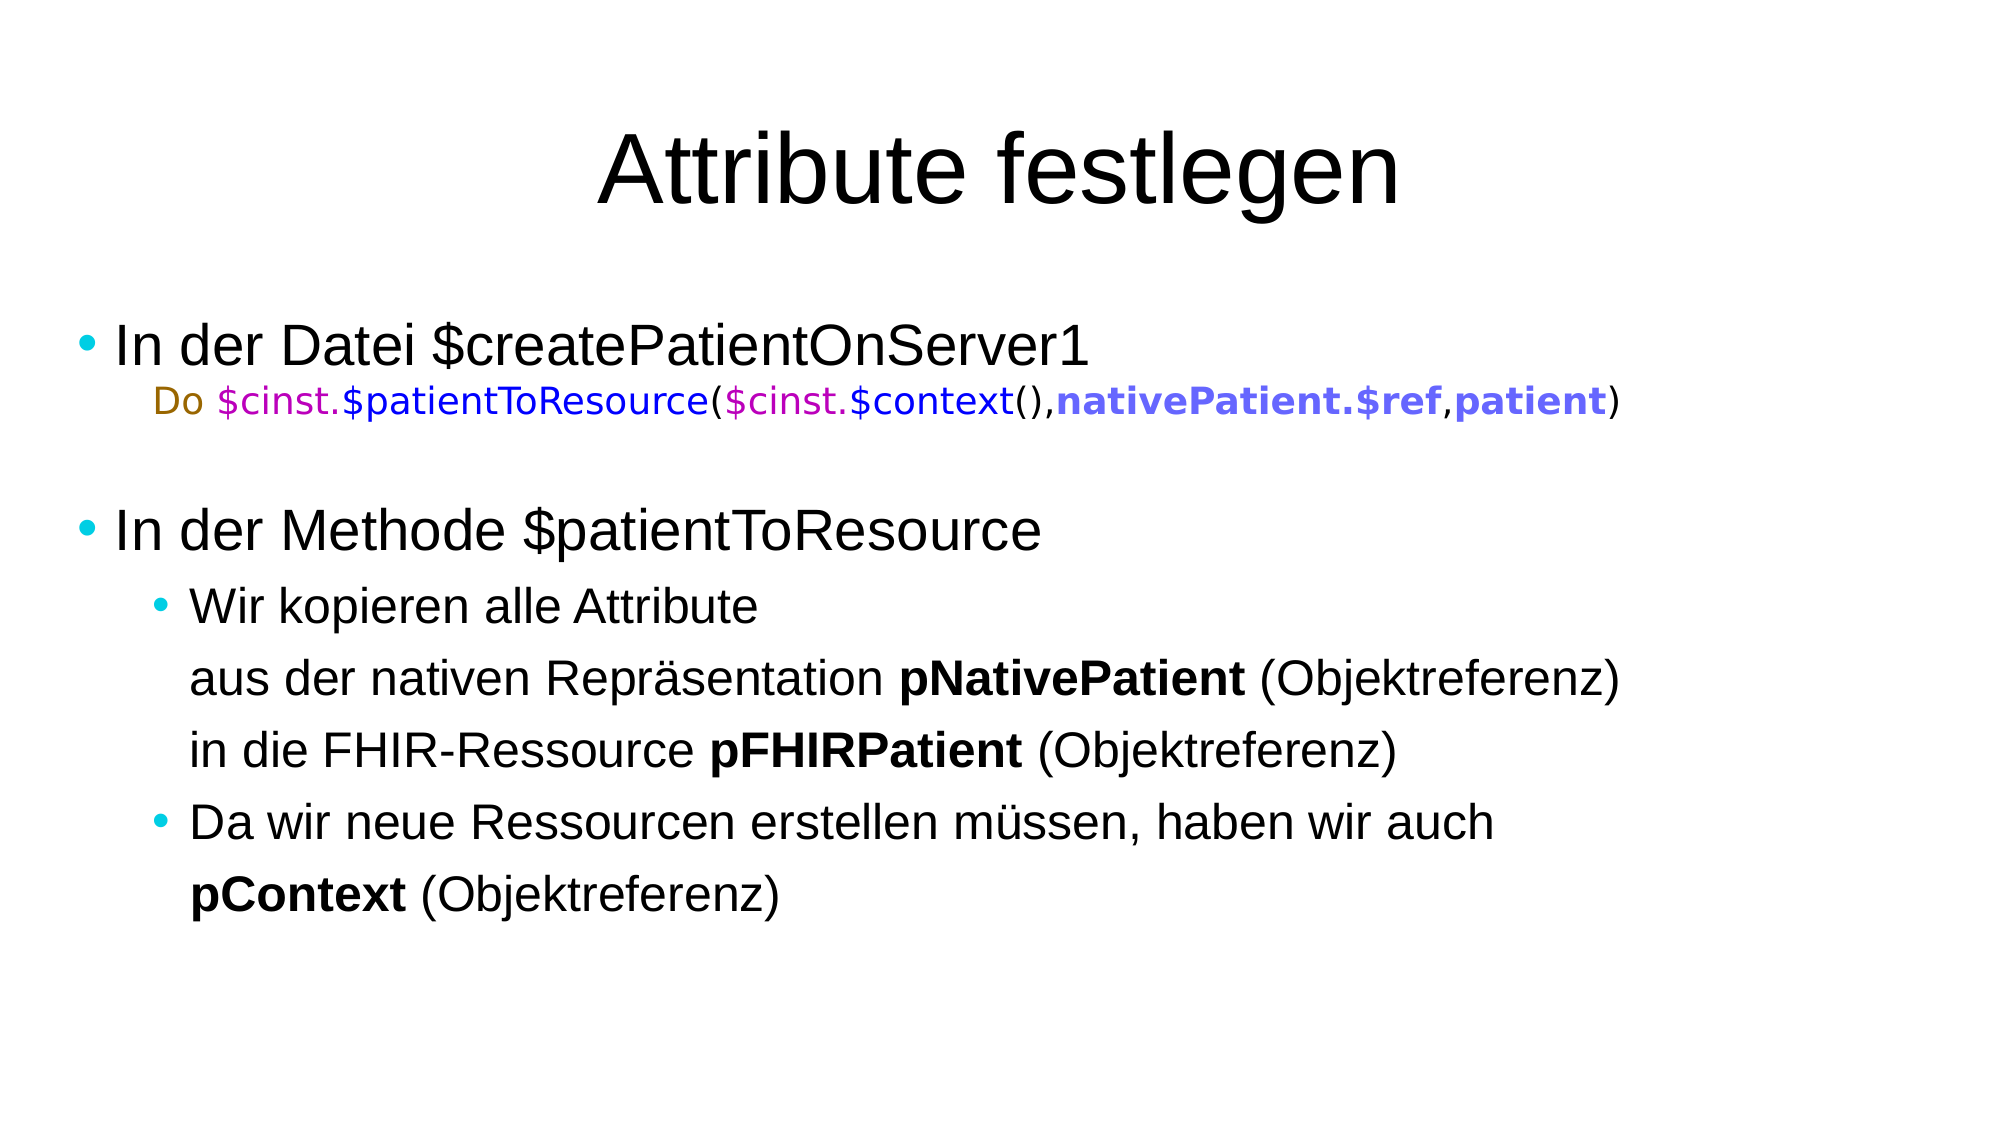

# Attribute festlegen
In der Datei $createPatientOnServer1
Do $cinst.$patientToResource($cinst.$context(),nativePatient.$ref,patient)
In der Methode $patientToResource
Wir kopieren alle Attribute
aus der nativen Repräsentation pNativePatient (Objektreferenz)
in die FHIR-Ressource pFHIRPatient (Objektreferenz)
Da wir neue Ressourcen erstellen müssen, haben wir auch
pContext (Objektreferenz)